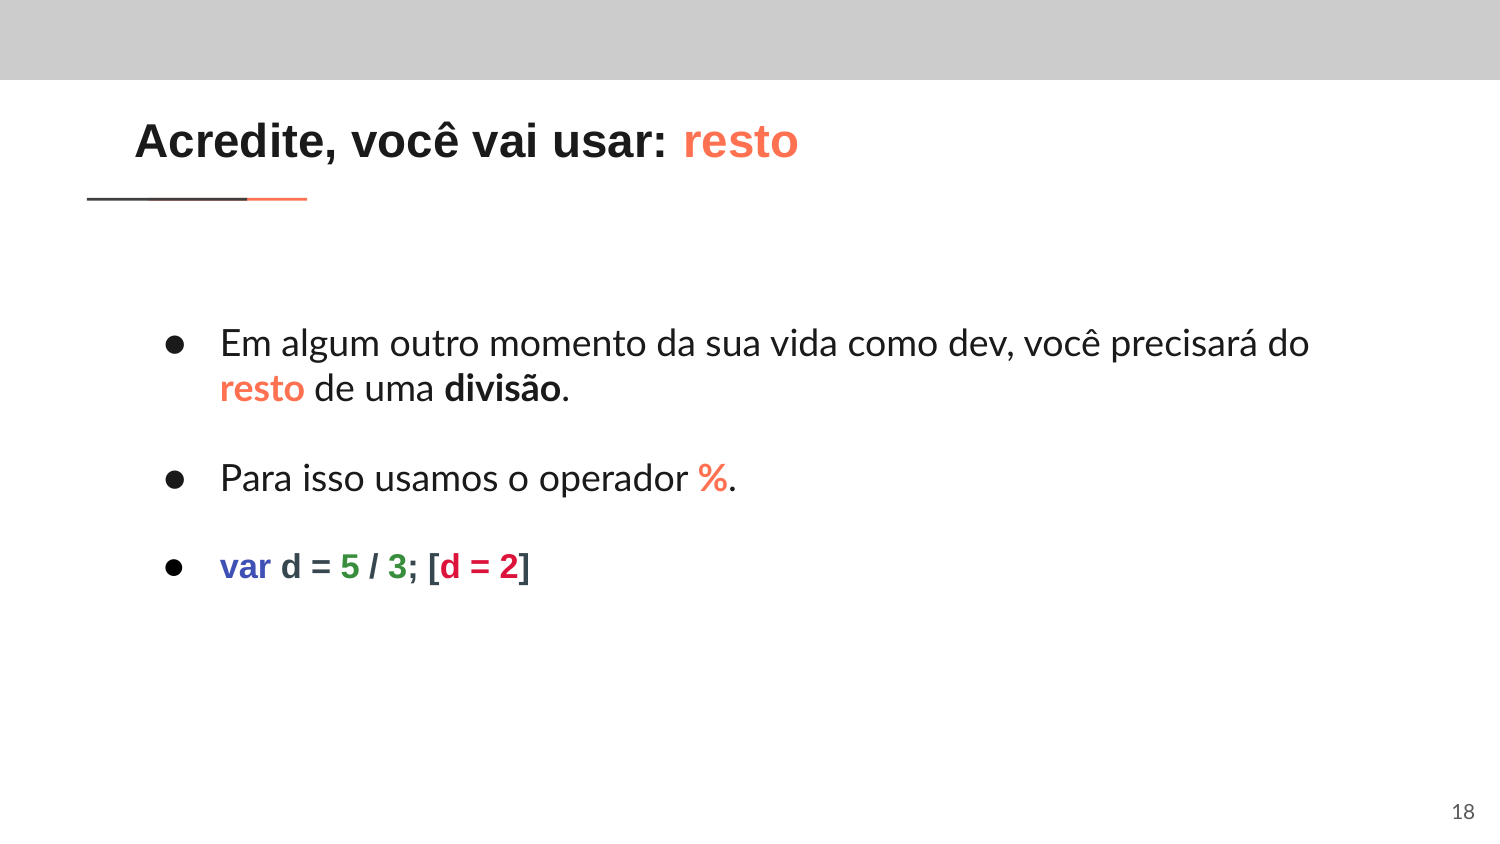

# Acredite, você vai usar: resto

Em algum outro momento da sua vida como dev, você precisará do resto de uma divisão.

Para isso usamos o operador %.

var d = 5 / 3; [d = 2]
18